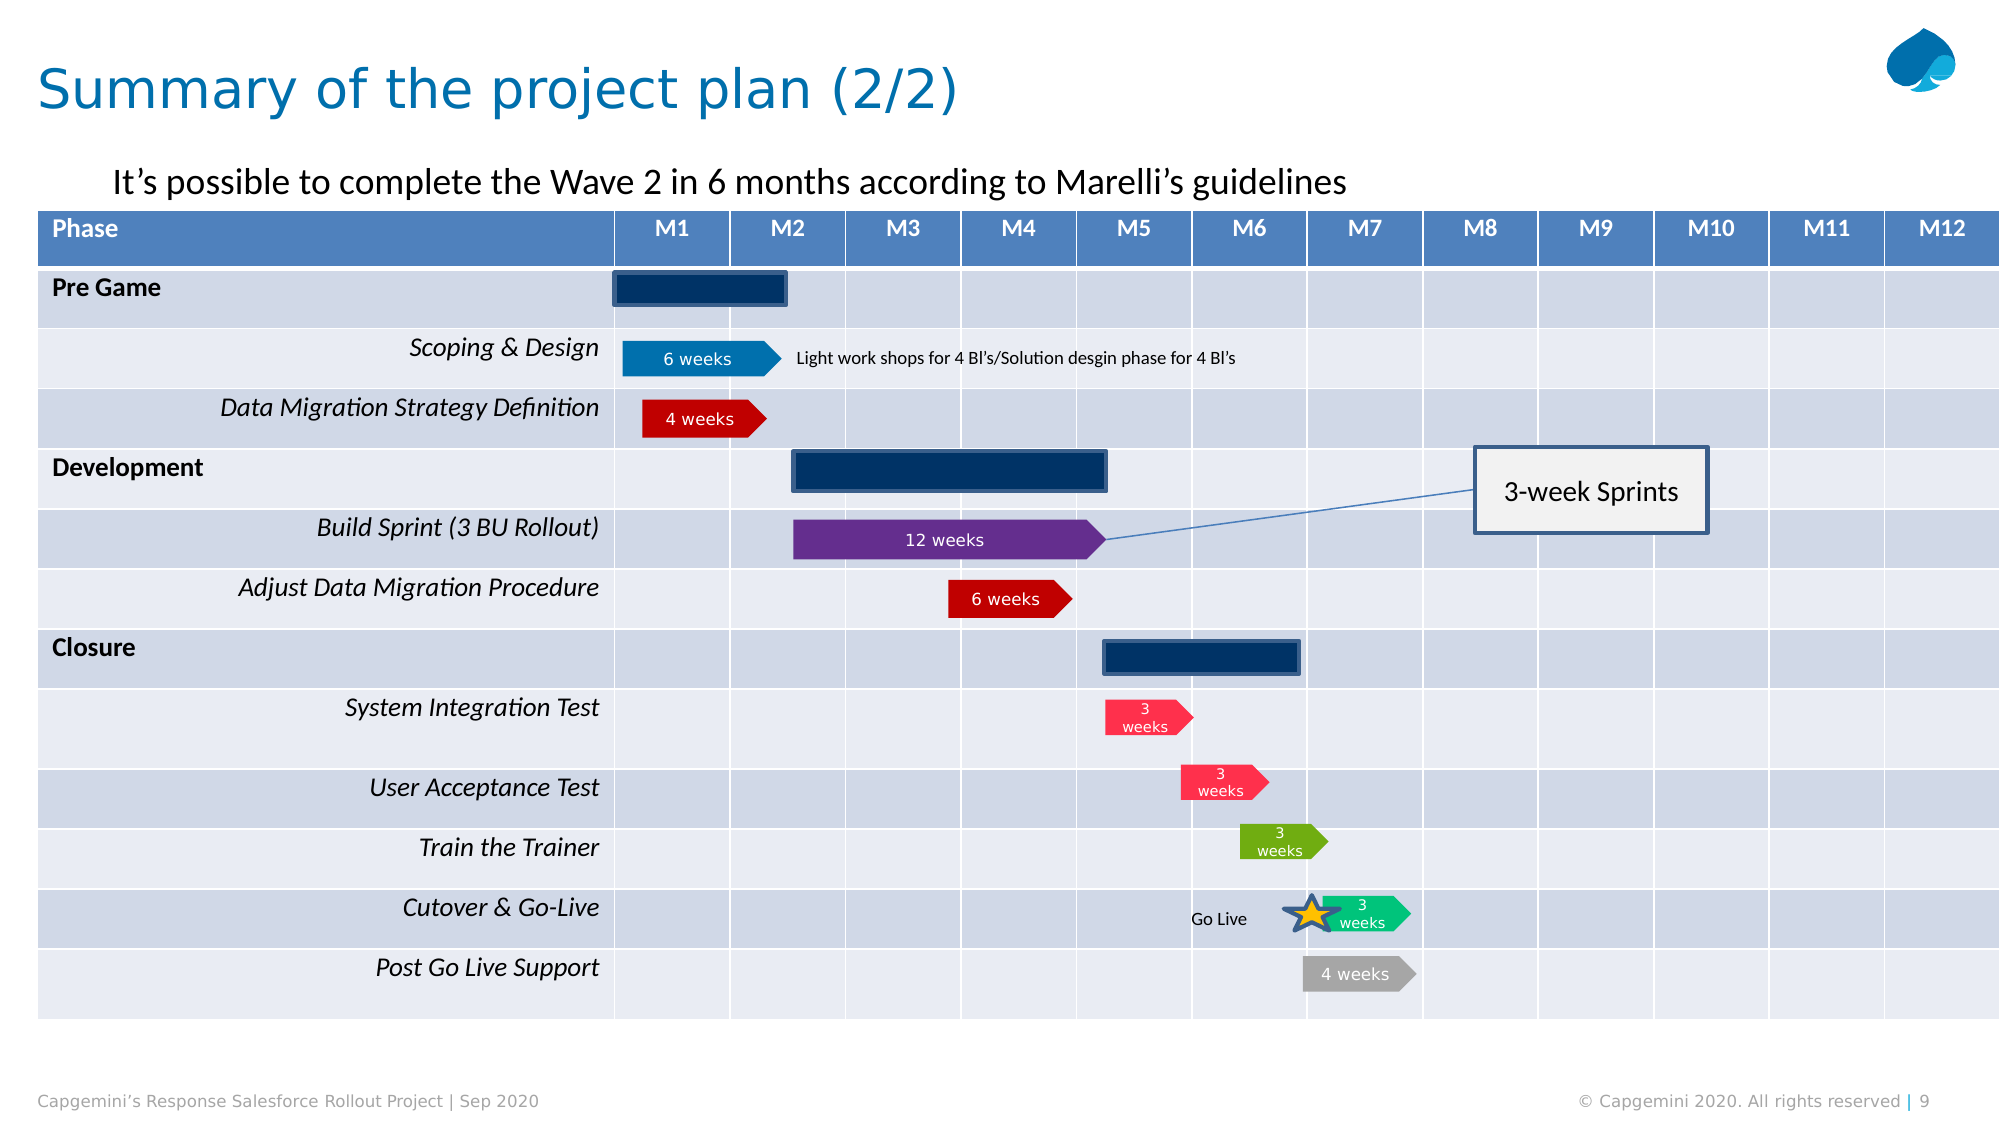

Summary of the project plan (2/2)
It’s possible to complete the Wave 2 in 6 months according to Marelli’s guidelines
| Phase | M1 | M2 | M3 | M4 | M5 | M6 | M7 | M8 | M9 | M10 | M11 | M12 |
| --- | --- | --- | --- | --- | --- | --- | --- | --- | --- | --- | --- | --- |
| Pre Game |  |  |  |  |  |  |  |  |  |  |  |  |
| Scoping & Design |  |  |  |  |  |  |  |  |  |  |  |  |
| Data Migration Strategy Definition |  |  |  |  |  |  |  |  |  |  |  |  |
| Development |  |  |  |  |  |  |  |  |  |  |  |  |
| Build Sprint (3 BU Rollout) |  |  |  |  |  |  |  |  |  |  |  |  |
| Adjust Data Migration Procedure |  |  |  |  |  |  |  |  |  |  |  |  |
| Closure |  |  |  |  |  |  |  |  |  |  |  |  |
| System Integration Test |  |  |  |  |  |  |  |  |  |  |  |  |
| User Acceptance Test |  |  |  |  |  |  |  |  |  |  |  |  |
| Train the Trainer |  |  |  |  |  |  |  |  |  |  |  |  |
| Cutover & Go-Live |  |  |  |  |  |  |  |  |  |  |  |  |
| Post Go Live Support |  |  |  |  |  |  |  |  |  |  |  |  |

Light work shops for 4 Bl’s/Solution desgin phase for 4 Bl’s
6 weeks
1 week
4 weeks
Light work shops for 3 Bl’s/Solution desgin phase for 3 Bl’s
15 weeks
3-week Sprints

Discovery phase for platfrom optimzation
12 weeks
4 weeks
Platform Optimization build phase

3 BL’s build phase

14 weeks
6 weeks

9 weeks

3 weeks
3 weeks
3 weeks
3 weeks
3 weeks
20 weeks
3 weeks

3 weeks
Go Live
20 weeks
4 weeks
Capgemini’s Response Salesforce Rollout Project | Sep 2020
© Capgemini 2020. All rights reserved | 9